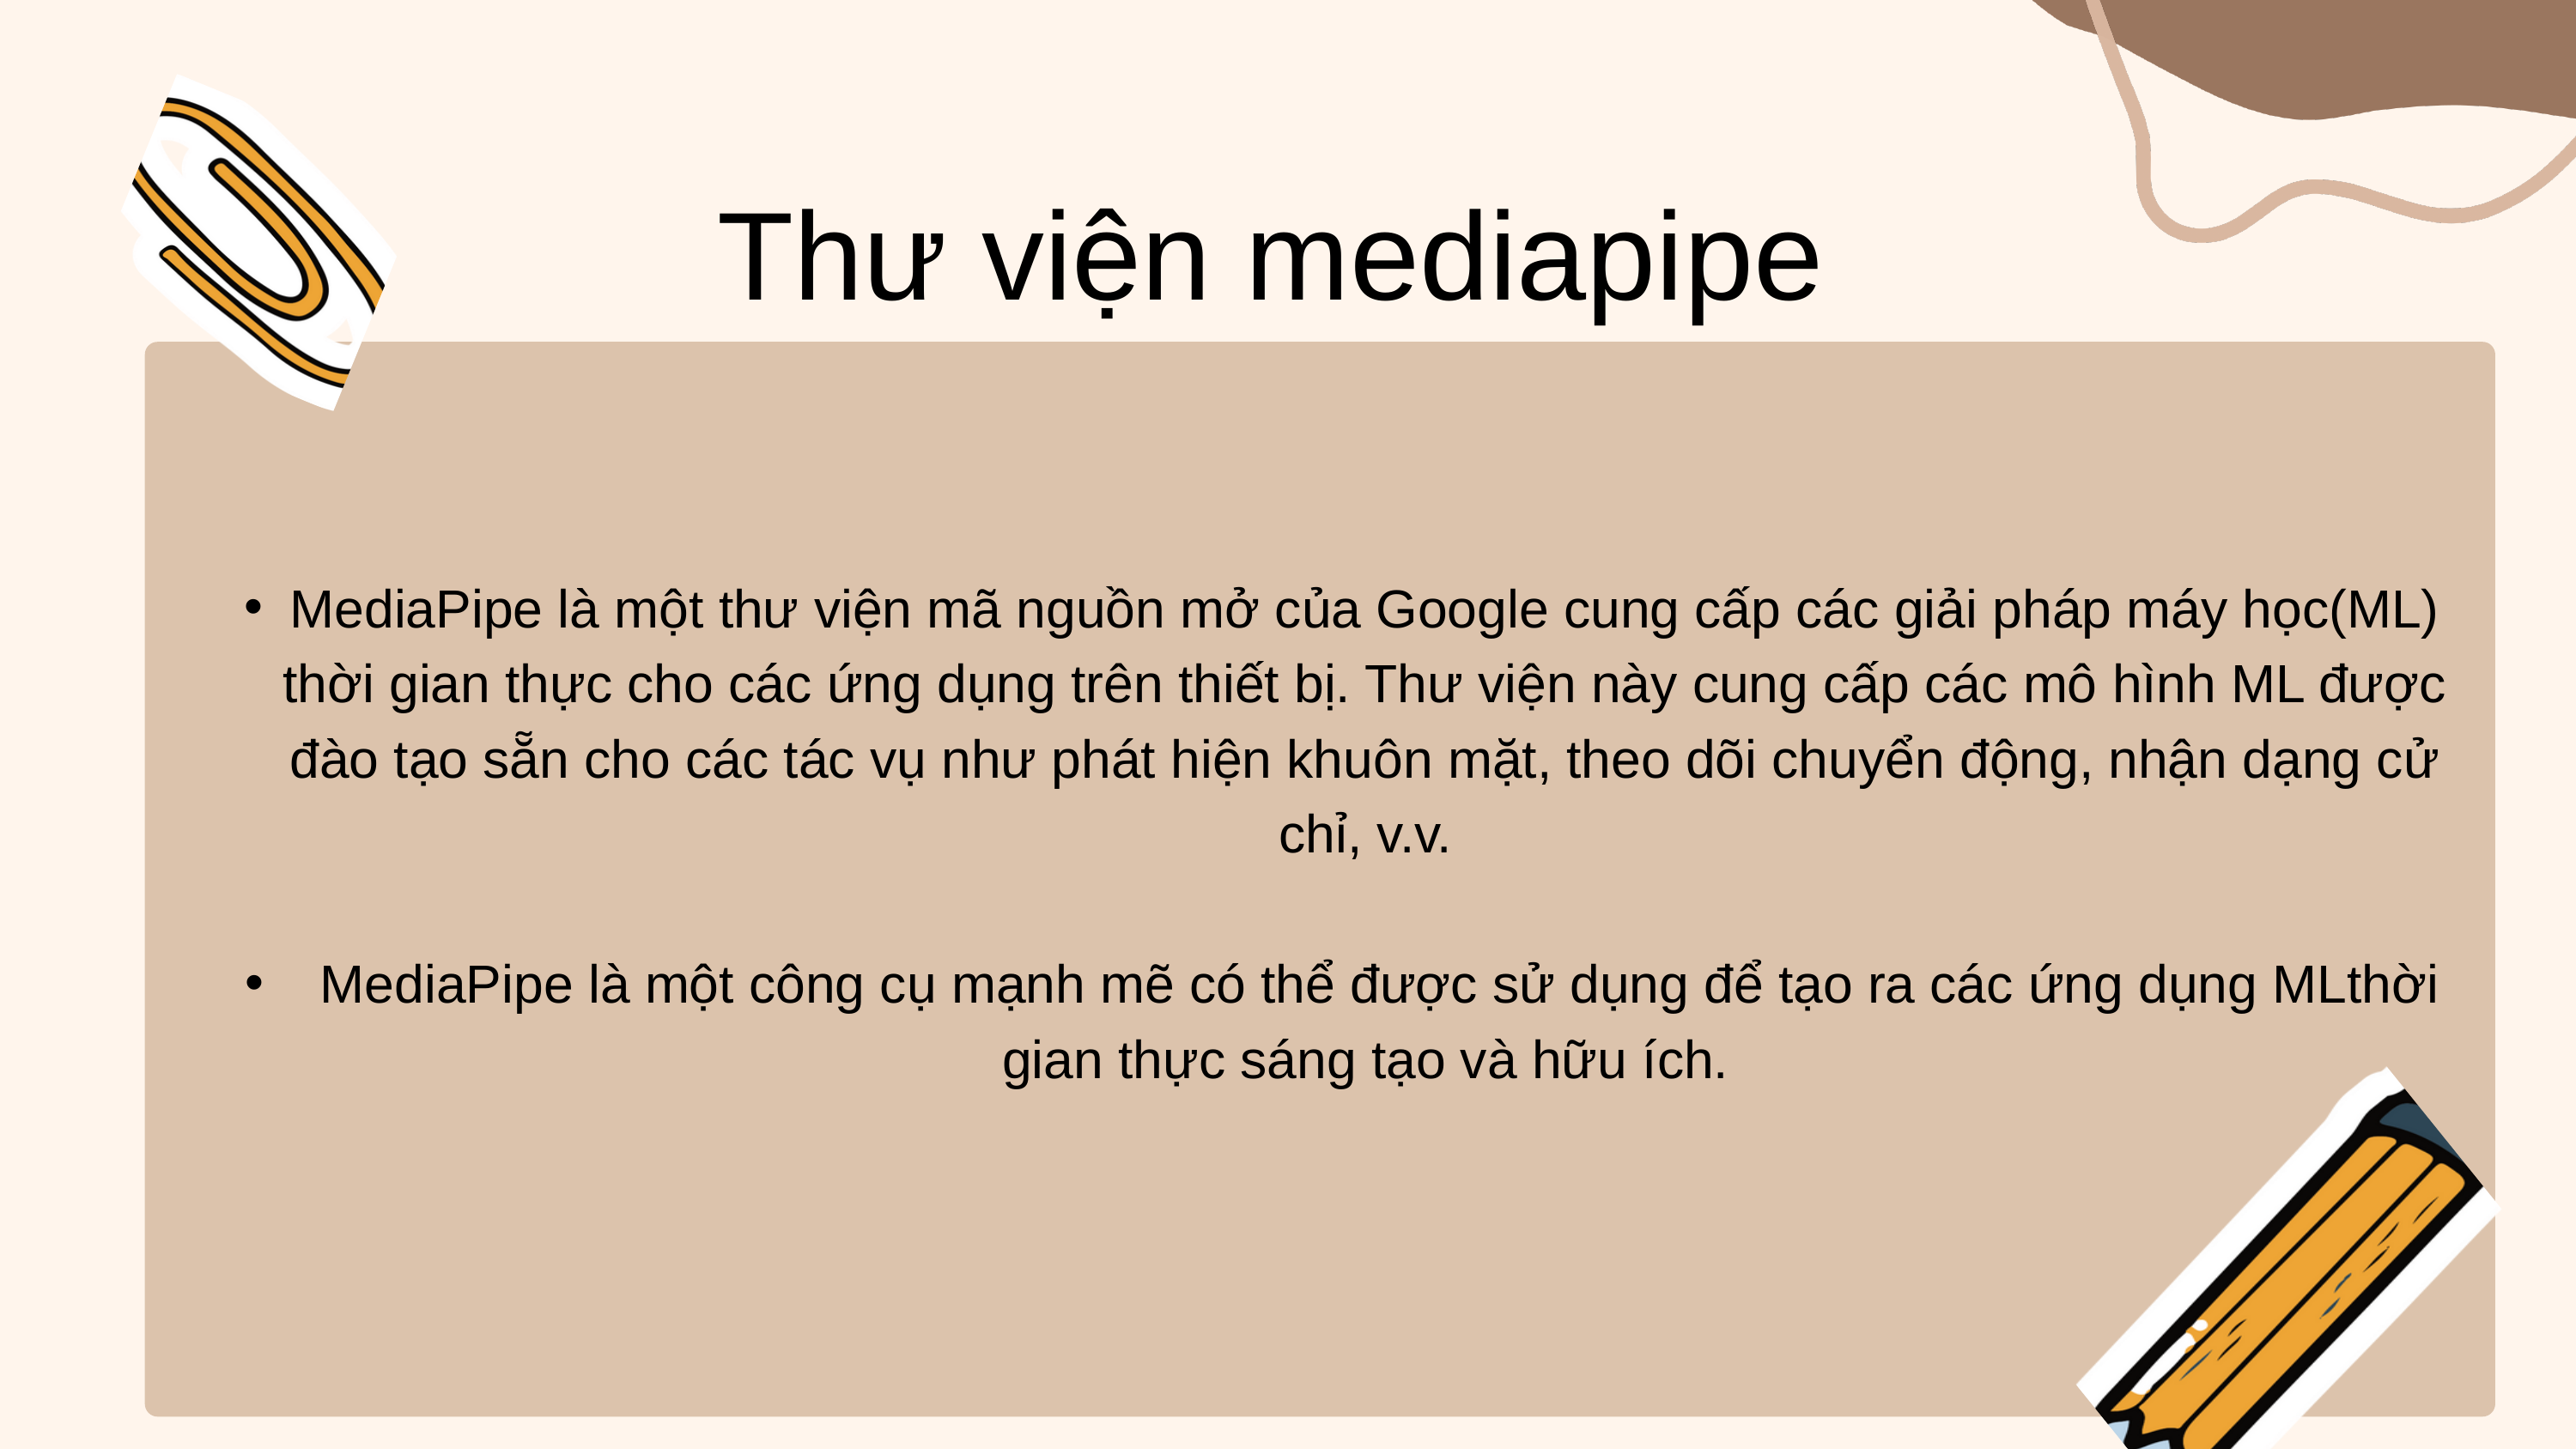

Thư viện mediapipe

MediaPipe là một thư viện mã nguồn mở của Google cung cấp các giải pháp máy học(ML) thời gian thực cho các ứng dụng trên thiết bị. Thư viện này cung cấp các mô hình ML được đào tạo sẵn cho các tác vụ như phát hiện khuôn mặt, theo dõi chuyển động, nhận dạng cử chỉ, v.v.

  MediaPipe là một công cụ mạnh mẽ có thể được sử dụng để tạo ra các ứng dụng MLthời gian thực sáng tạo và hữu ích.